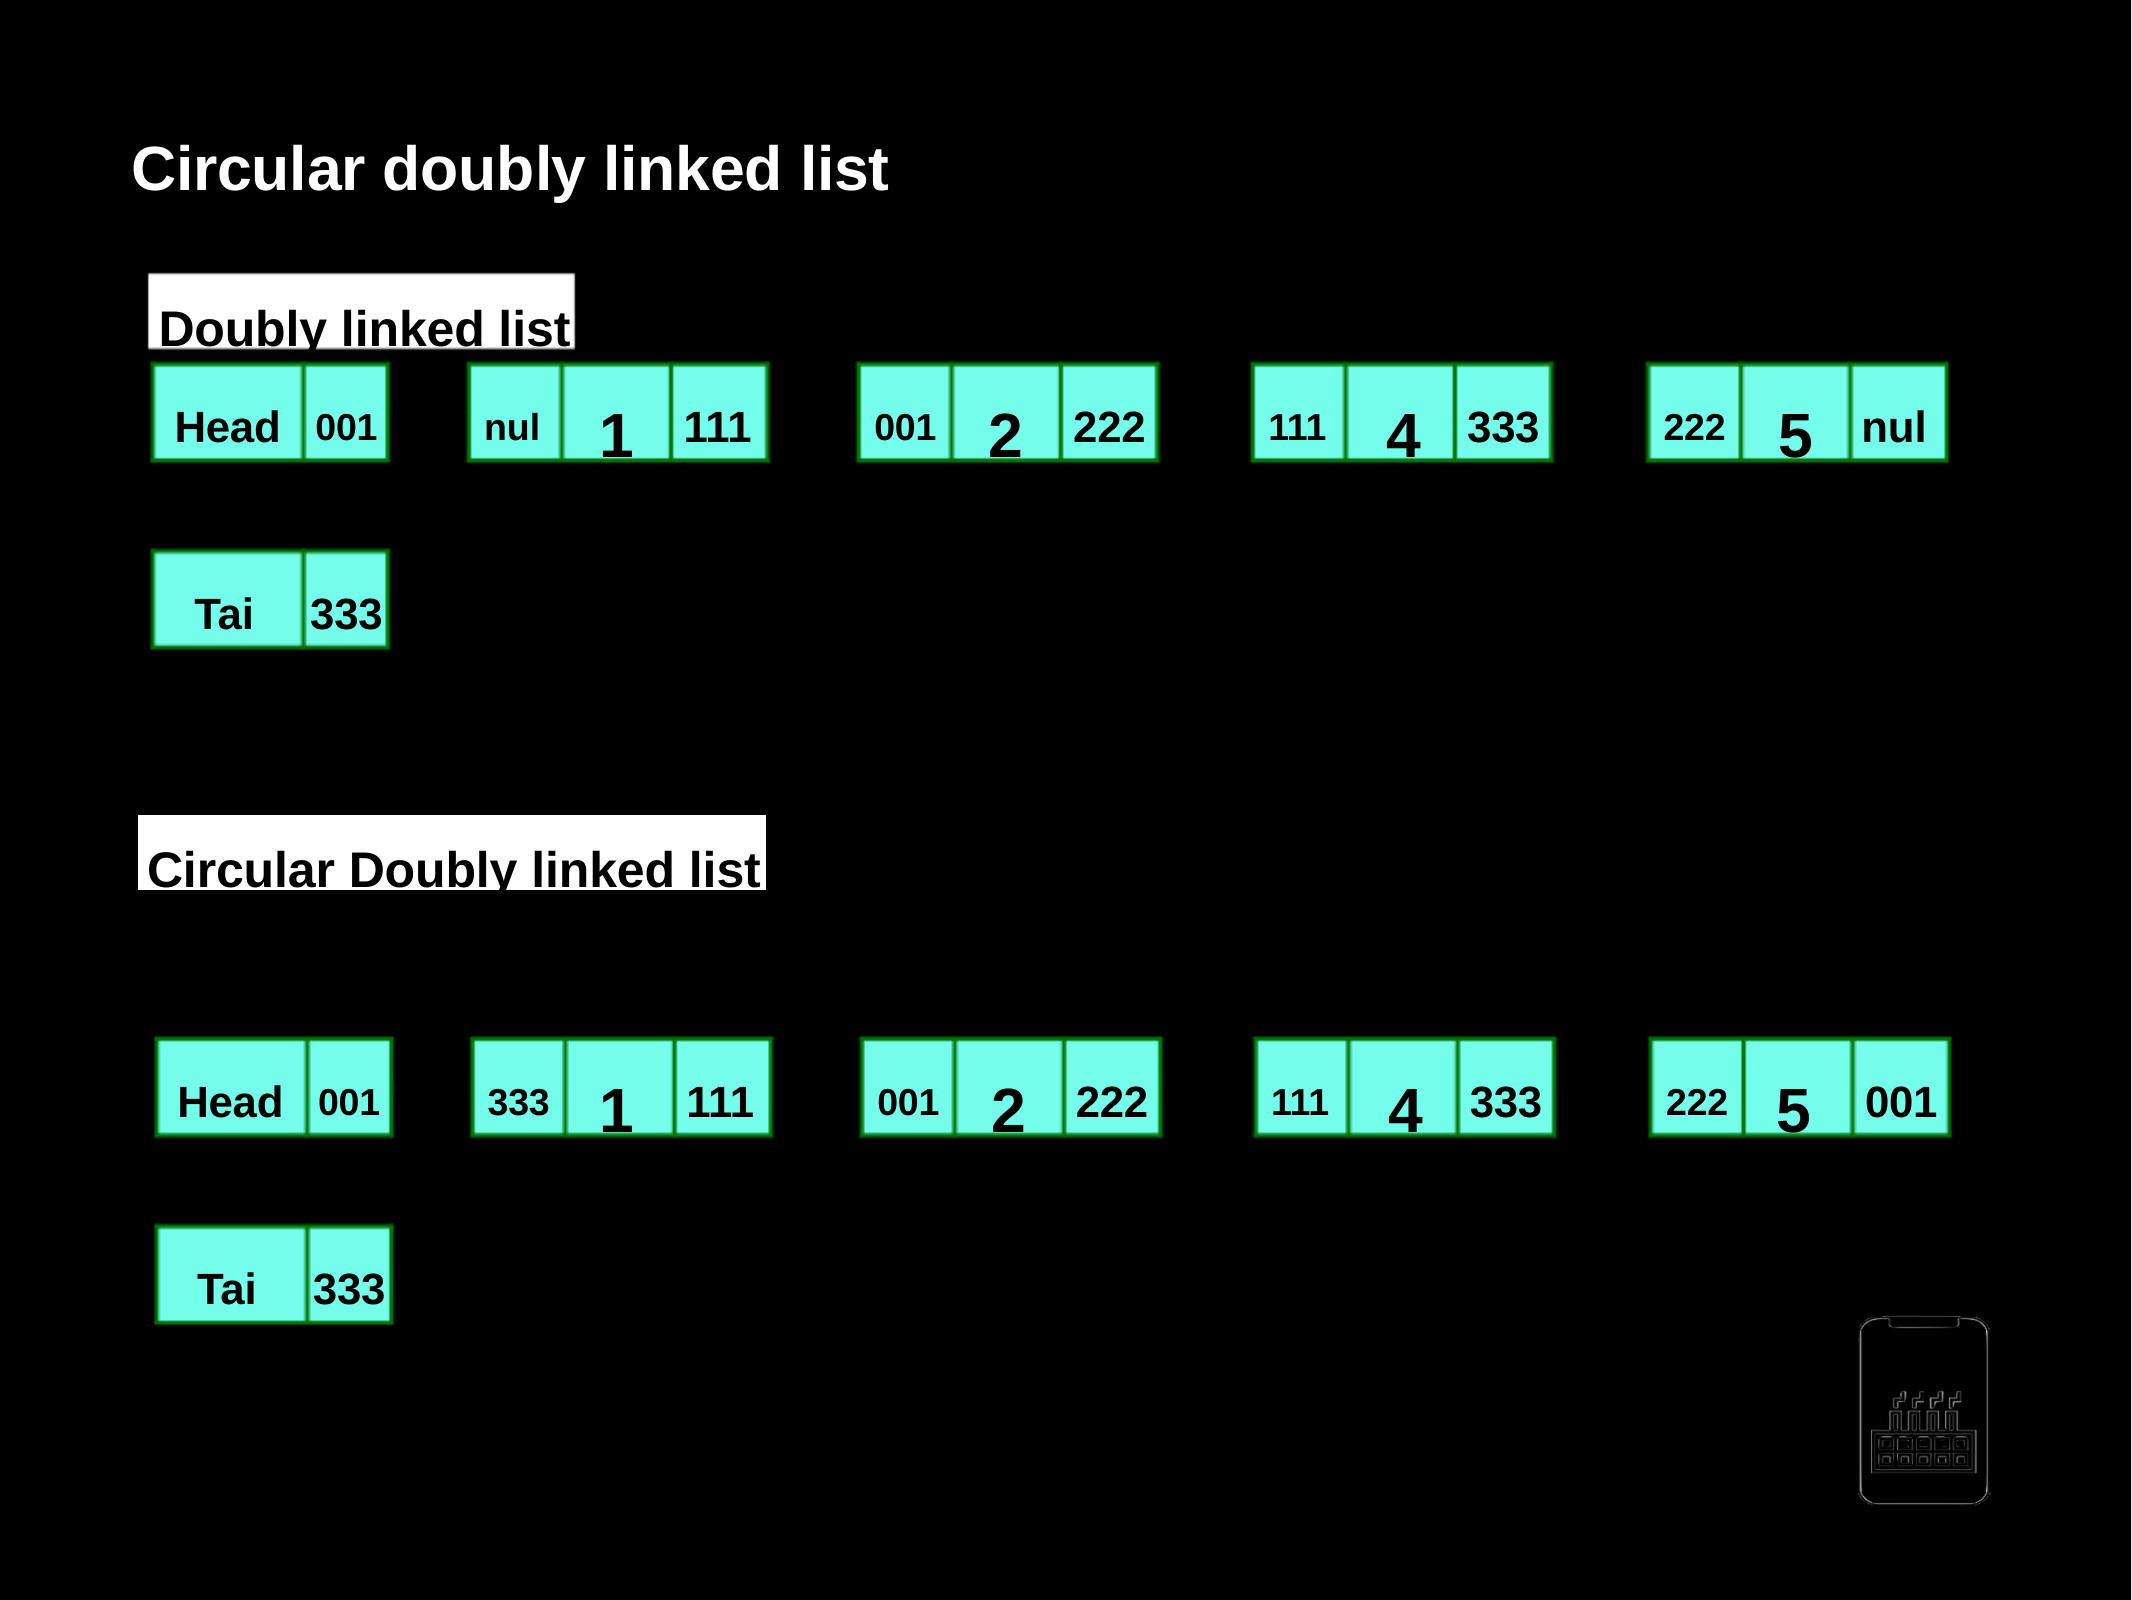

Circular doubly linked list

Doubly linked list
1
2
111
4
222
5
Head
111
222
333
null
001
null
001
111
222
001
333
Tail
333

Circular Doubly linked list

1
001
2
111
4
222
5
333
Head
111
222
333
001
001
333
001
111
222
Tail
333

AppMillers
www.appmillers.com